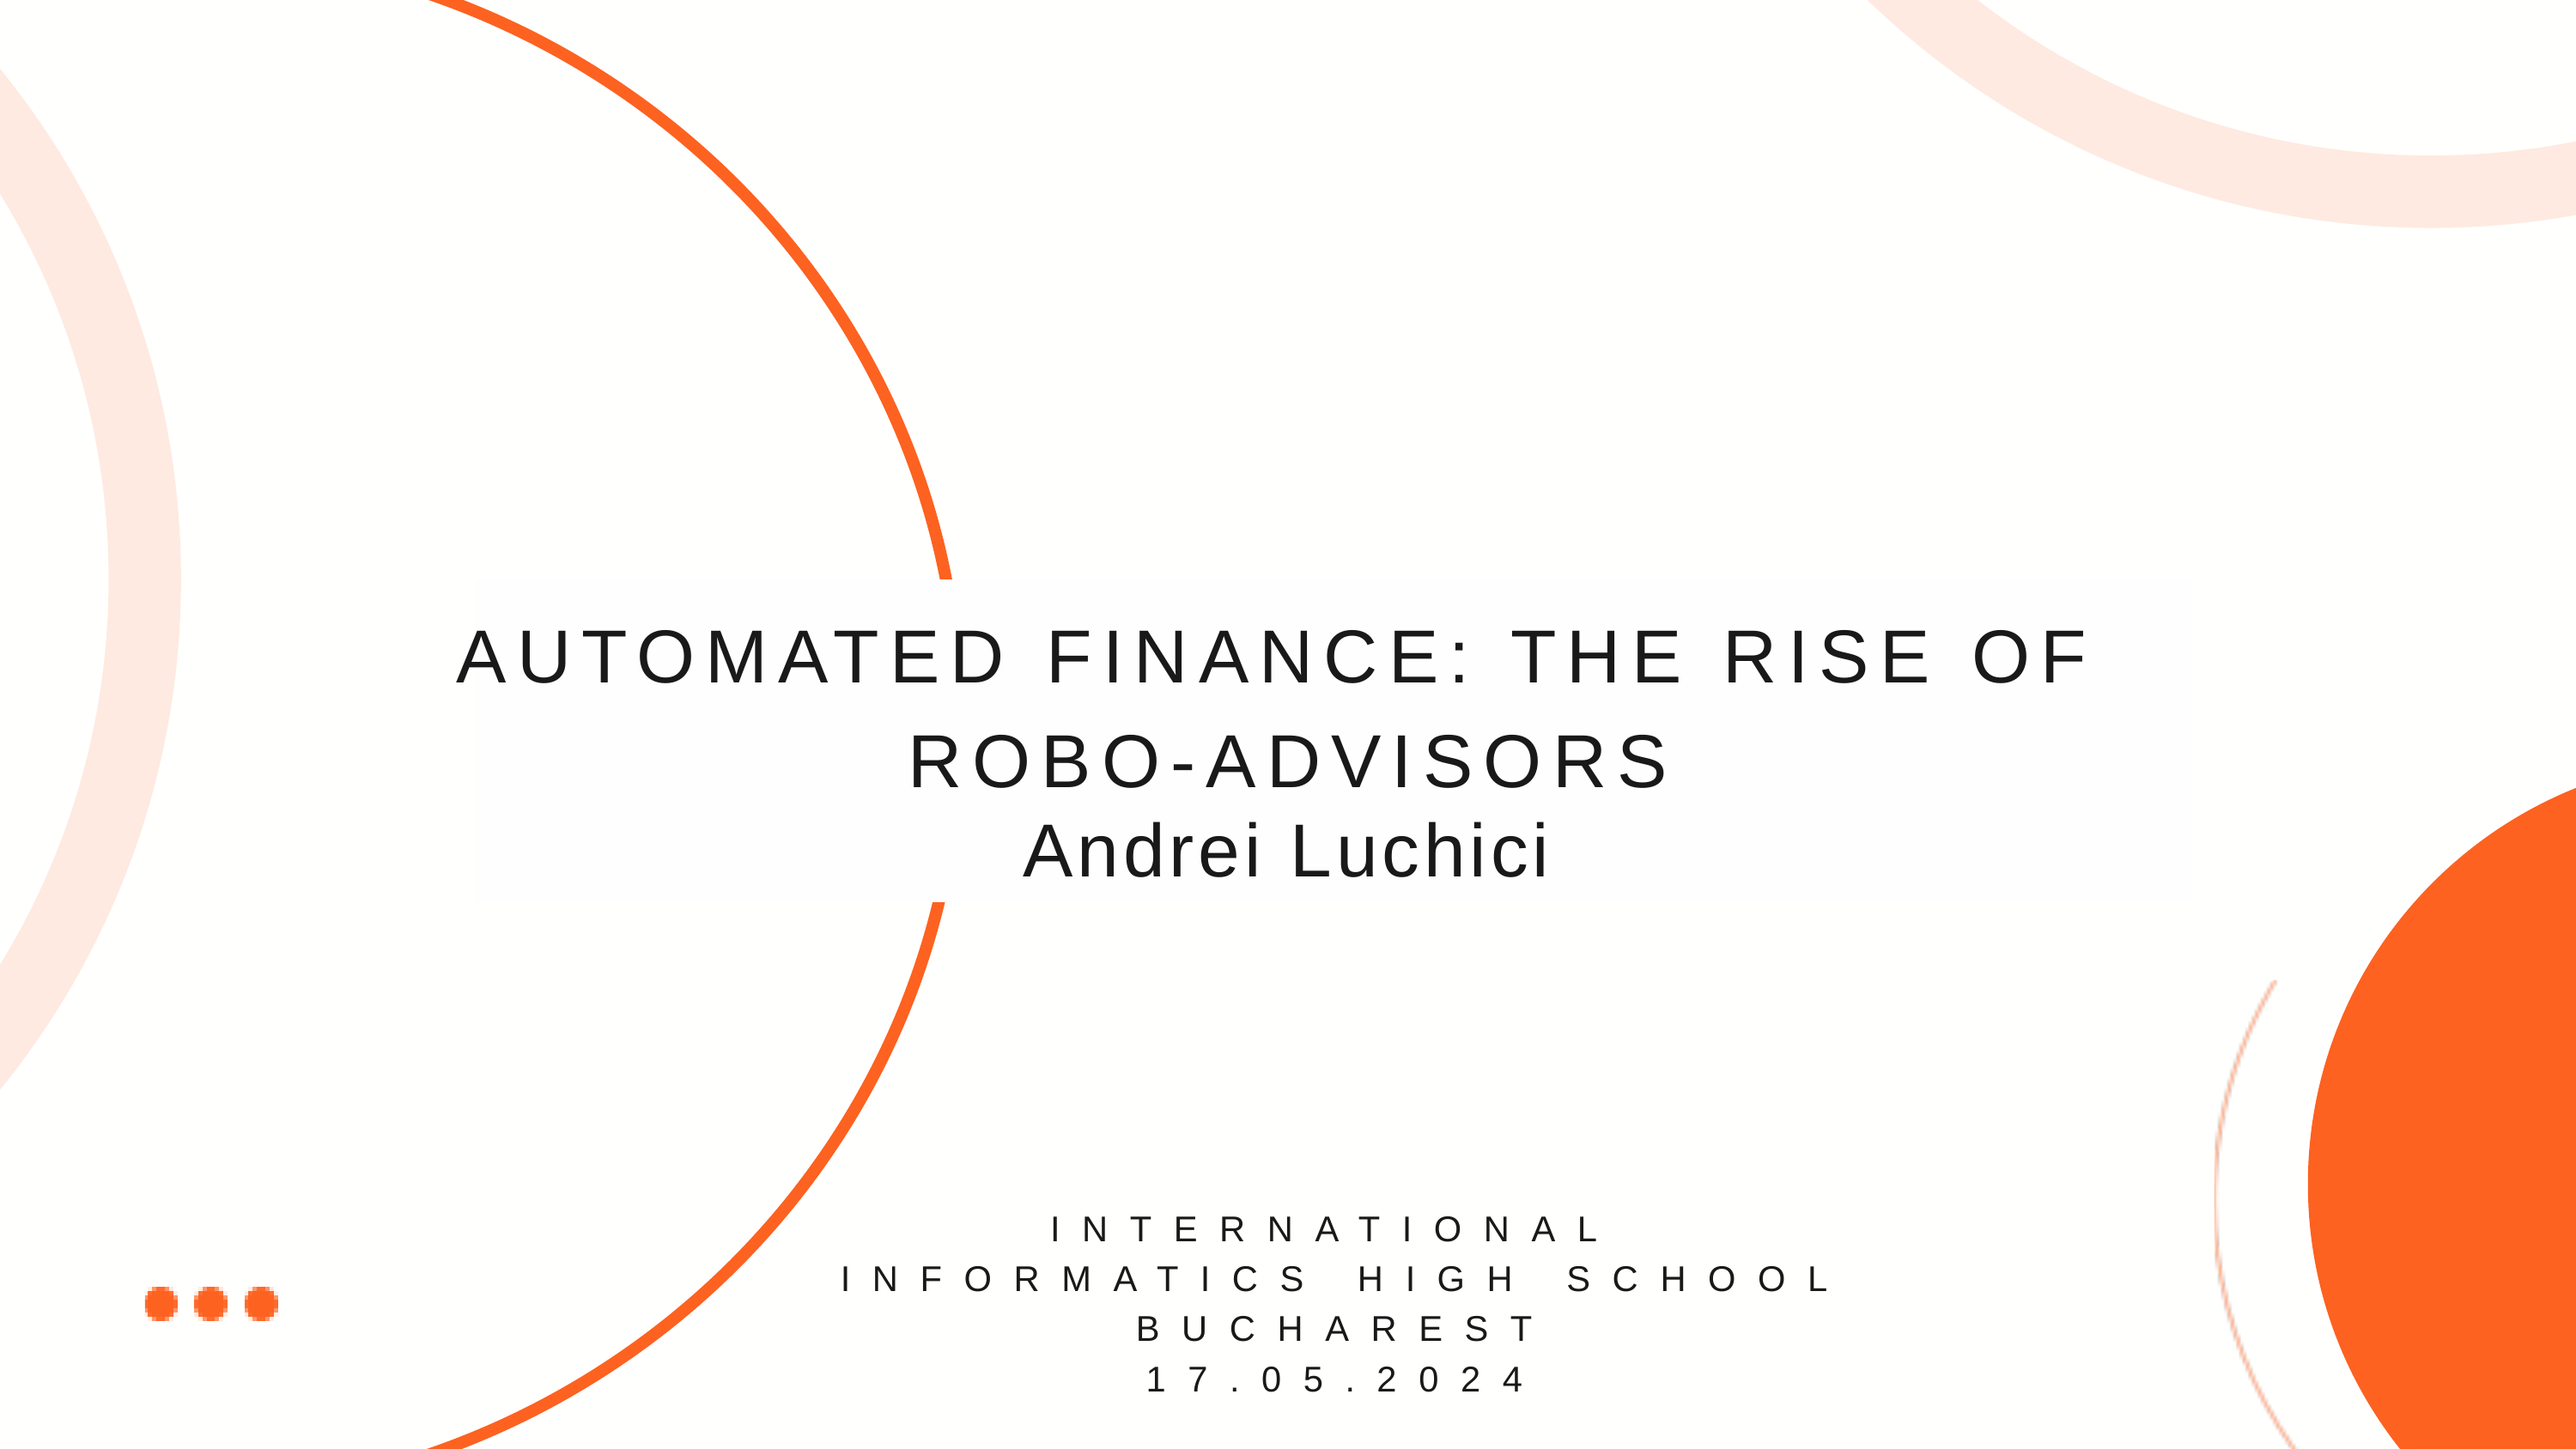

AUTOMATED FINANCE: THE RISE OF
ROBO-ADVISORS

Andrei Luchici

INTERNATIONAL INFORMATICS HIGH SCHOOL
BUCHAREST
17.05.2024